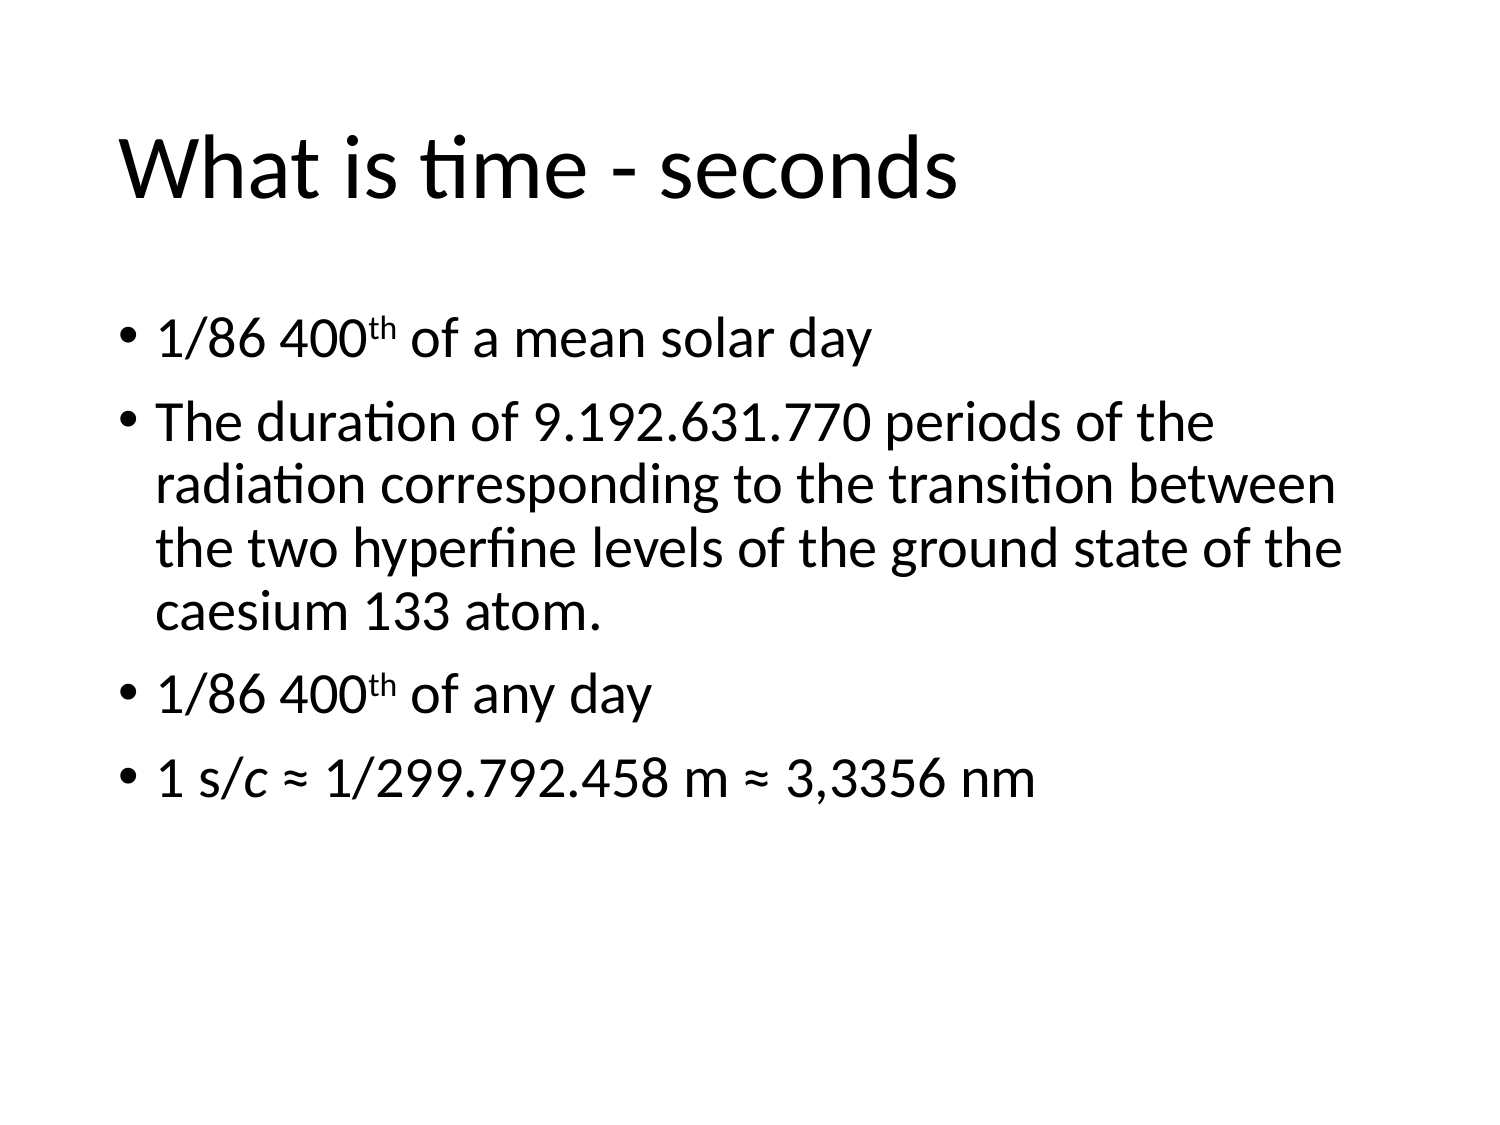

# What is time - seconds
1/86 400th of a mean solar day
The duration of 9.192.631.770 periods of the radiation corresponding to the transition between the two hyperfine levels of the ground state of the caesium 133 atom.
1/86 400th of any day
1 s/c ≈ 1/299.792.458 m ≈ 3,3356 nm